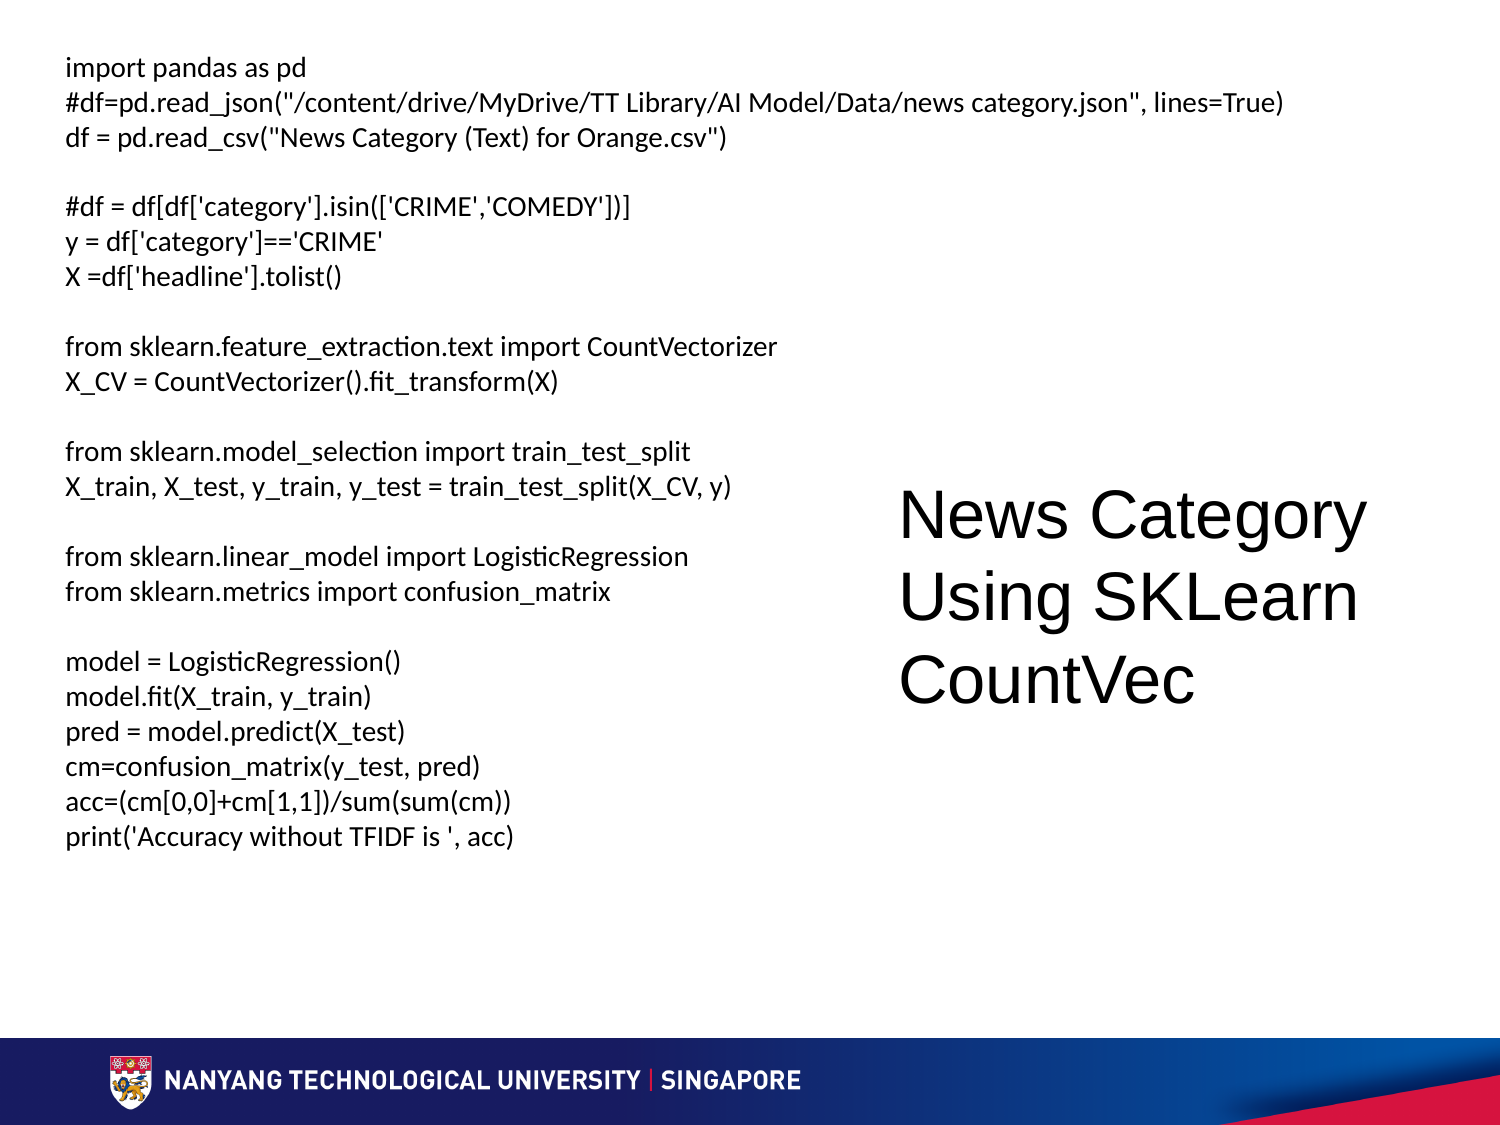

import pandas as pd
#df=pd.read_json("/content/drive/MyDrive/TT Library/AI Model/Data/news category.json", lines=True)
df = pd.read_csv("News Category (Text) for Orange.csv")

#df = df[df['category'].isin(['CRIME','COMEDY'])]
y = df['category']=='CRIME'
X =df['headline'].tolist()

from sklearn.feature_extraction.text import CountVectorizer
X_CV = CountVectorizer().fit_transform(X)

from sklearn.model_selection import train_test_split
X_train, X_test, y_train, y_test = train_test_split(X_CV, y)

from sklearn.linear_model import LogisticRegression
from sklearn.metrics import confusion_matrix

model = LogisticRegression()
model.fit(X_train, y_train)
pred = model.predict(X_test)
cm=confusion_matrix(y_test, pred)
acc=(cm[0,0]+cm[1,1])/sum(sum(cm))
print('Accuracy without TFIDF is ', acc)
News Category
Using SKLearn CountVec